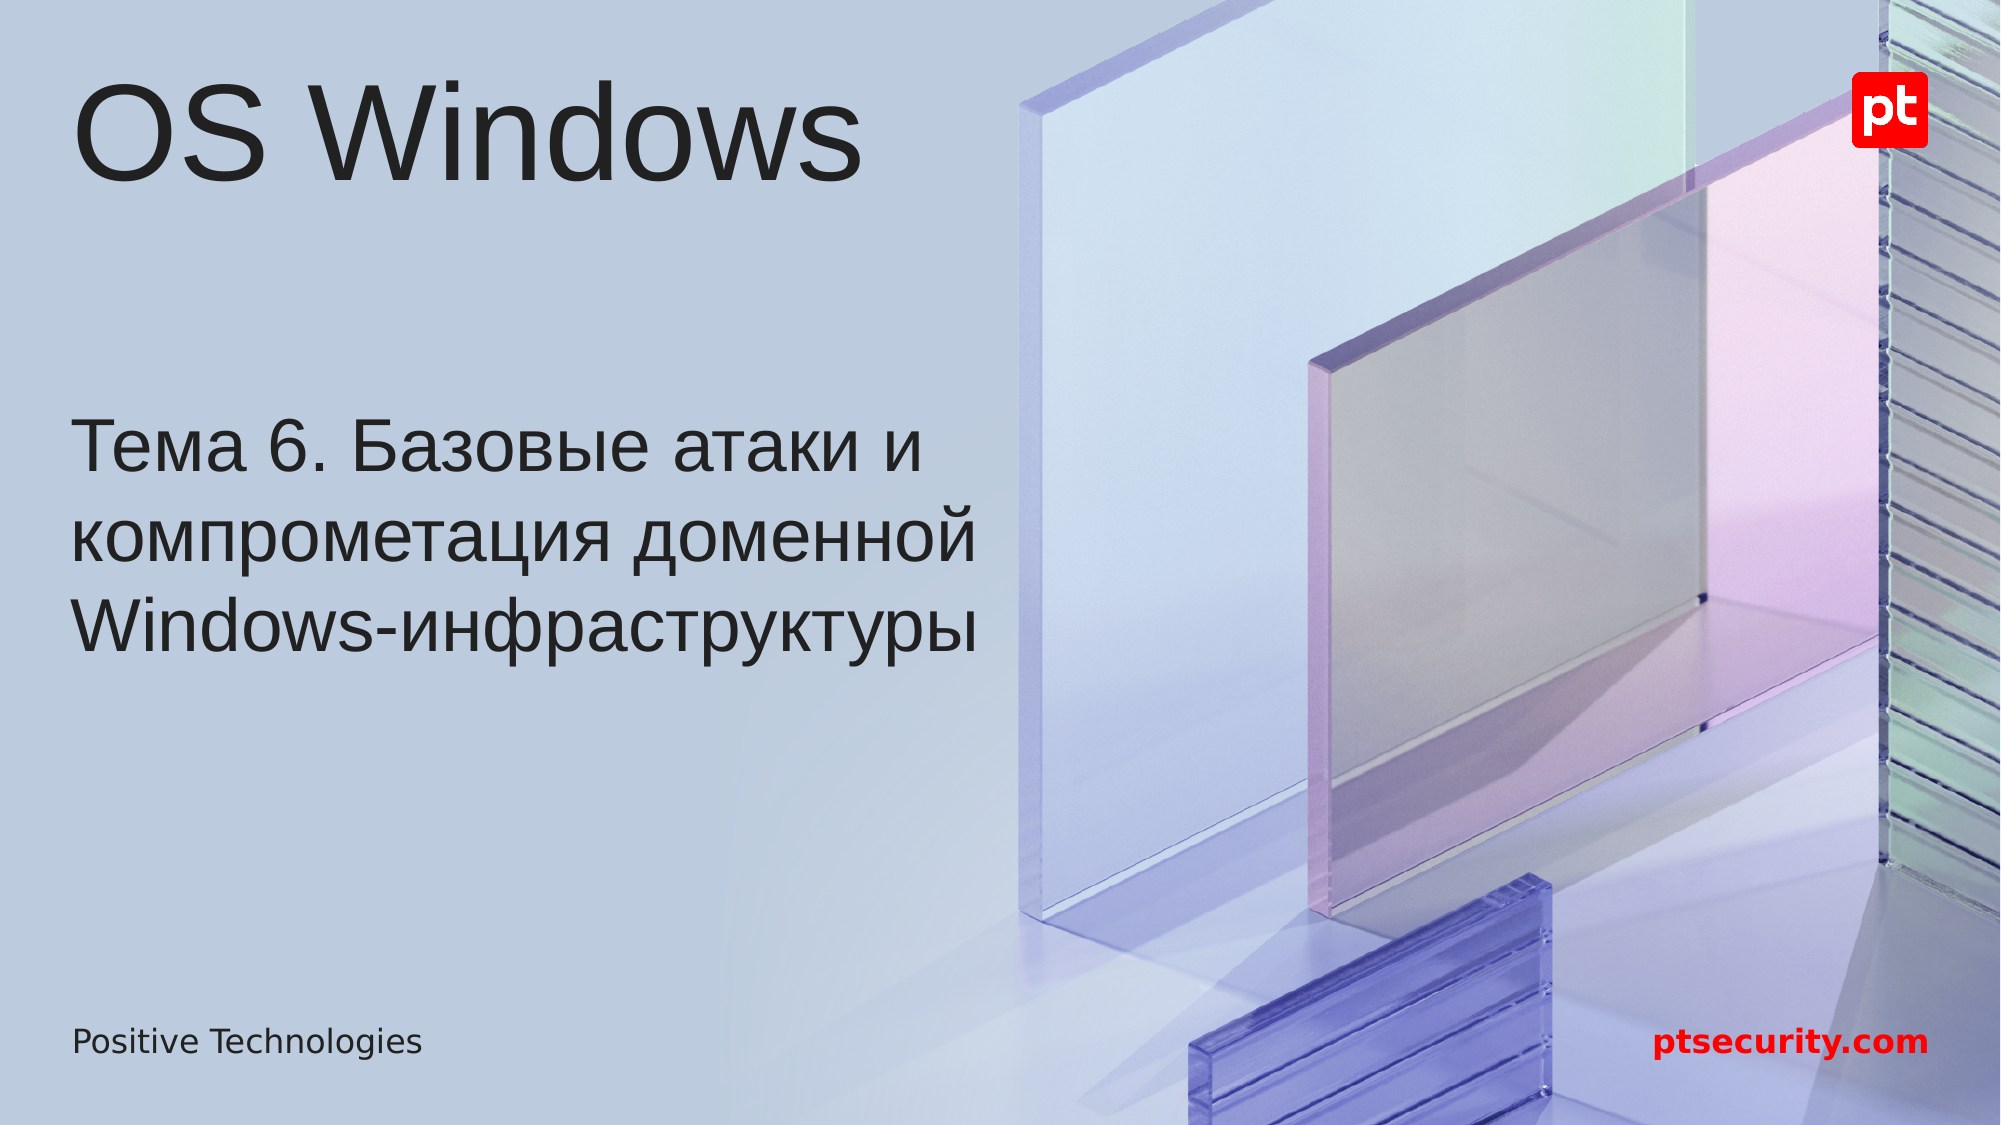

# OS Windows
Тема 6. Базовые атаки и компрометация доменной Windows-инфраструктуры